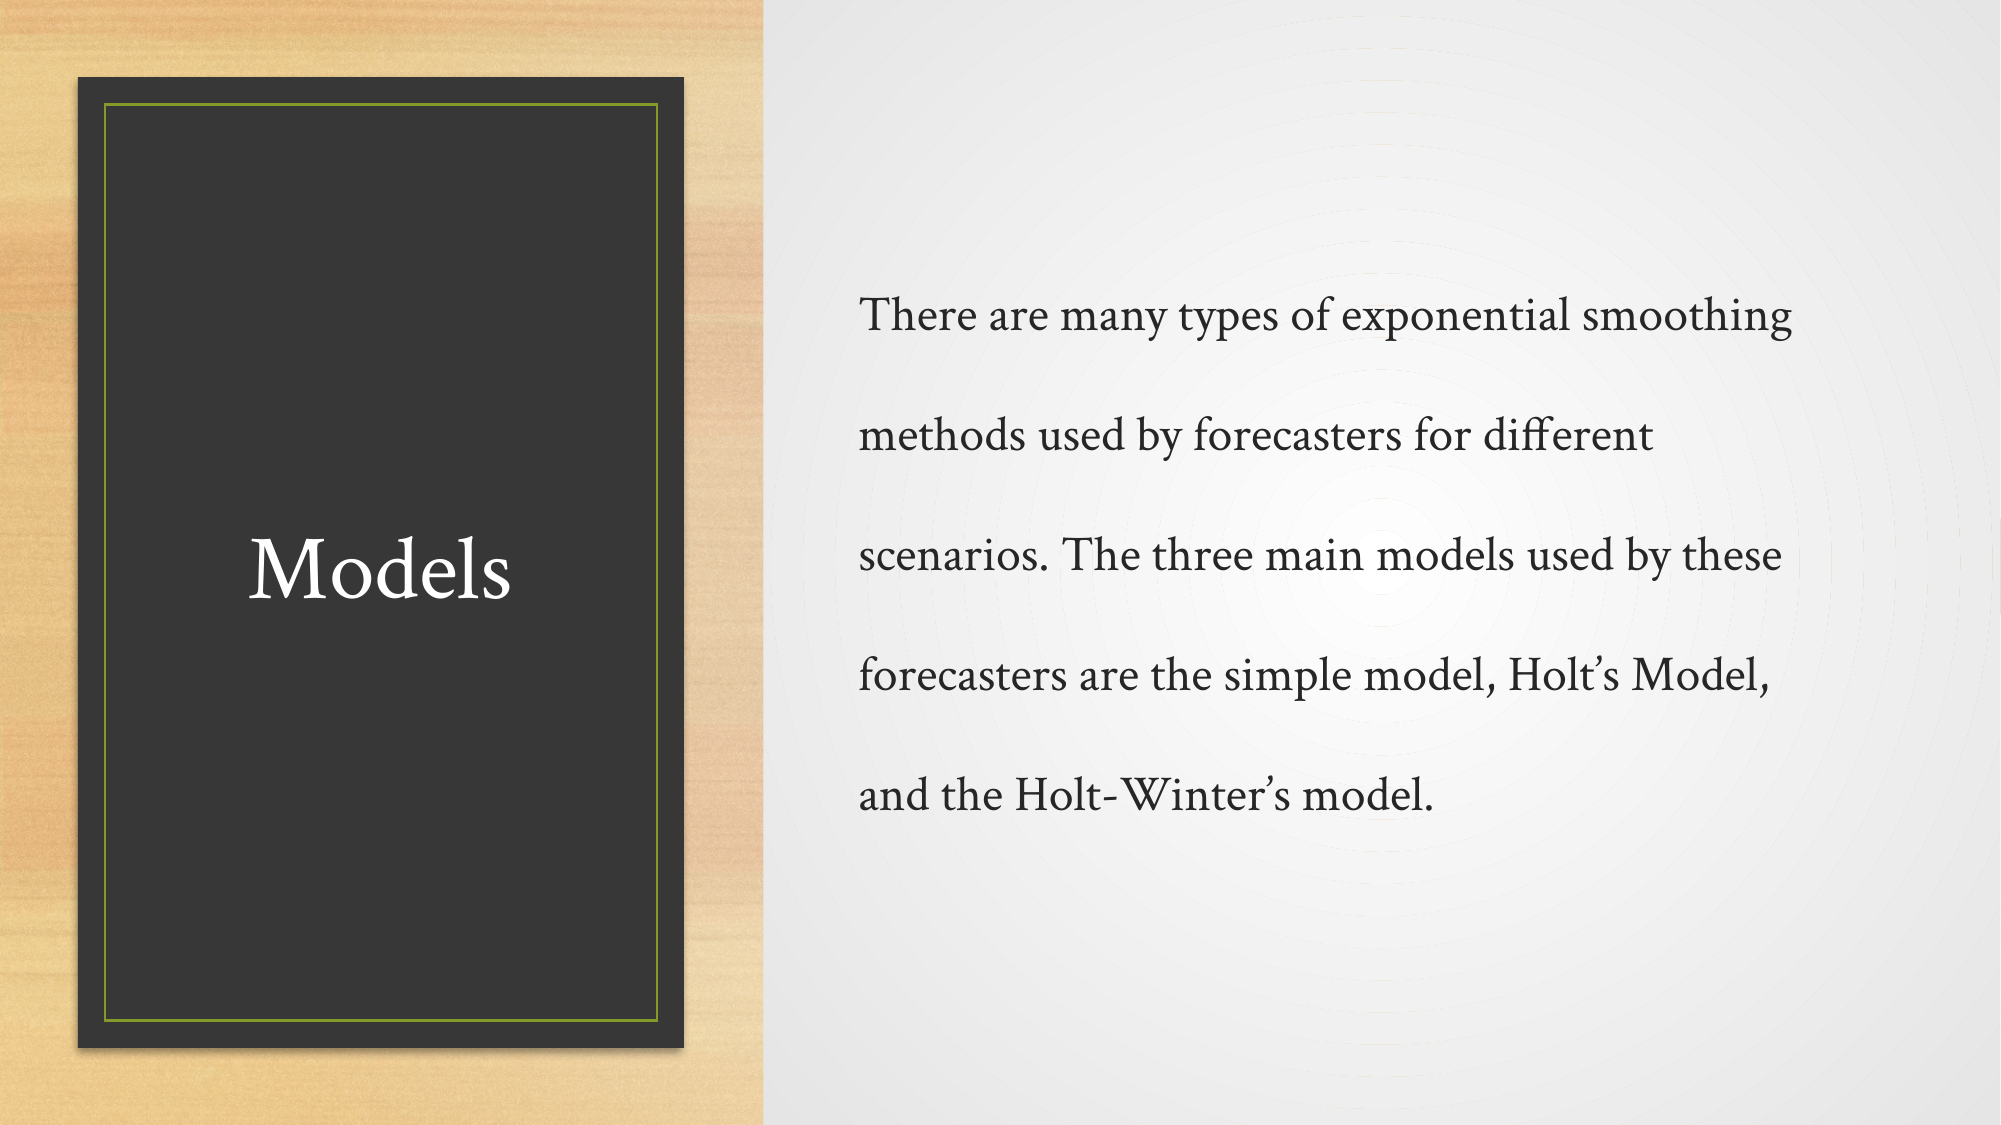

There are many types of exponential smoothing methods used by forecasters for different scenarios. The three main models used by these forecasters are the simple model, Holt’s Model, and the Holt-Winter’s model.

# Models